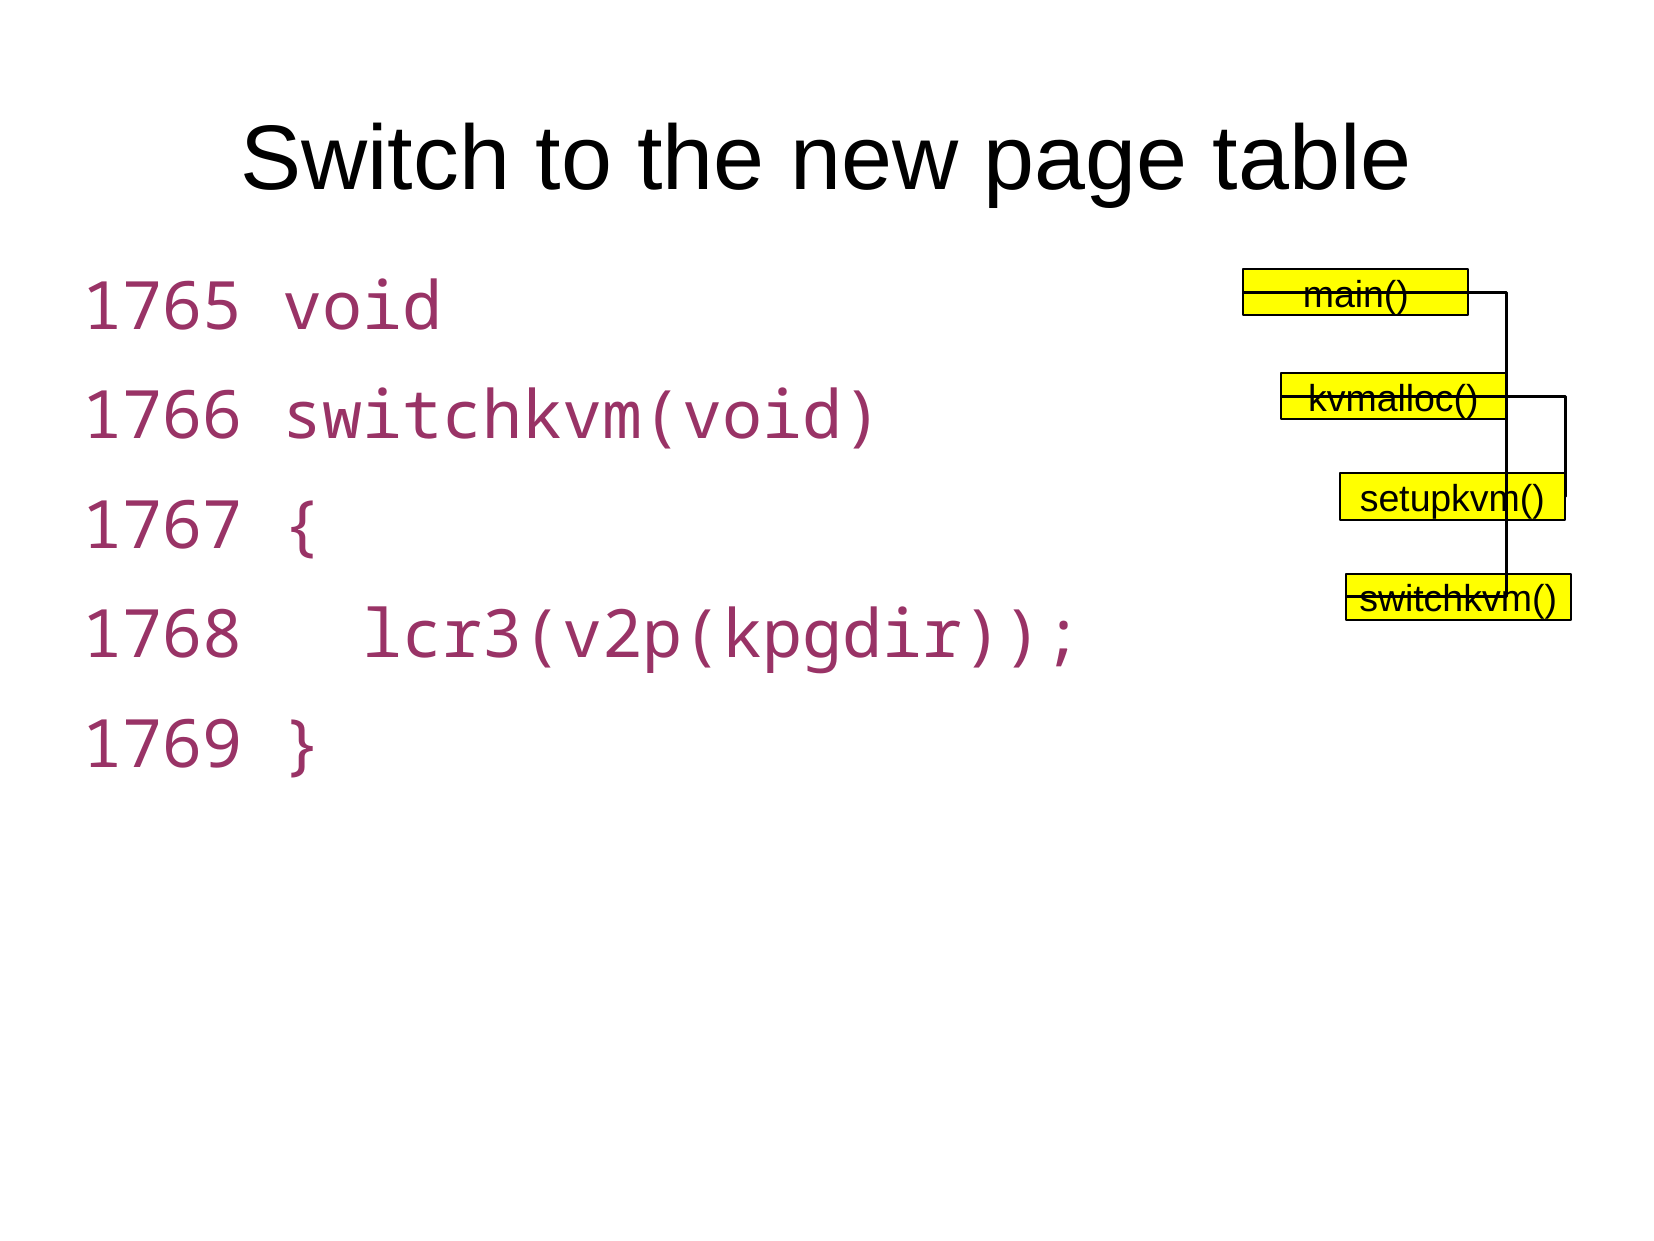

Switch to the new page table
1765 void
1766 switchkvm(void)
1767 {
1768   lcr3(v2p(kpgdir));
1769 }

main()
kvmalloc()
setupkvm()
switchkvm()